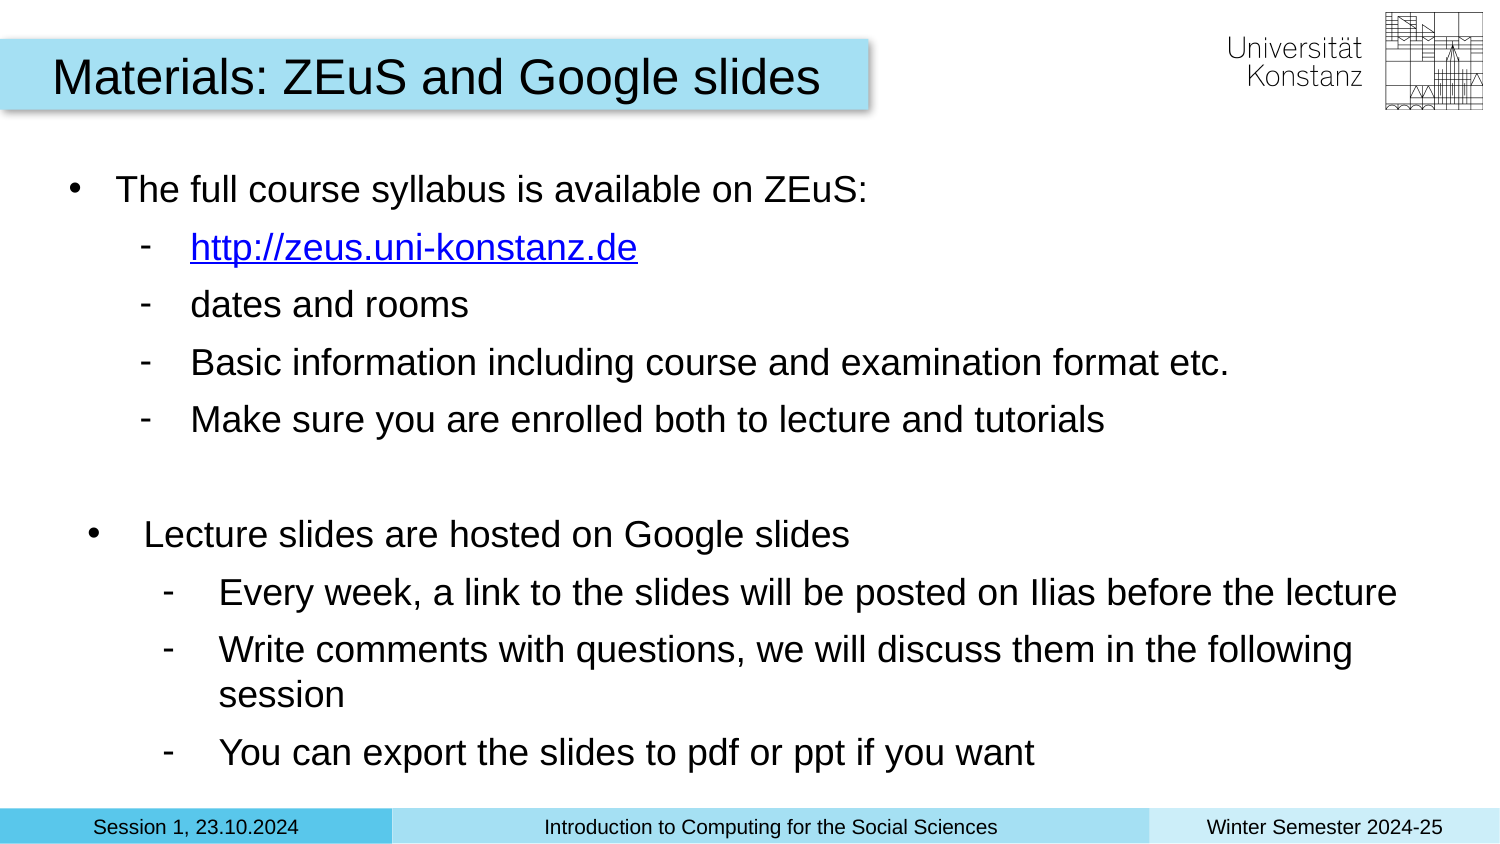

Materials: ZEuS and Google slides

The full course syllabus is available on ZEuS:
http://zeus.uni-konstanz.de
dates and rooms
Basic information including course and examination format etc.
Make sure you are enrolled both to lecture and tutorials

Lecture slides are hosted on Google slides
Every week, a link to the slides will be posted on Ilias before the lecture
Write comments with questions, we will discuss them in the following session
You can export the slides to pdf or ppt if you want